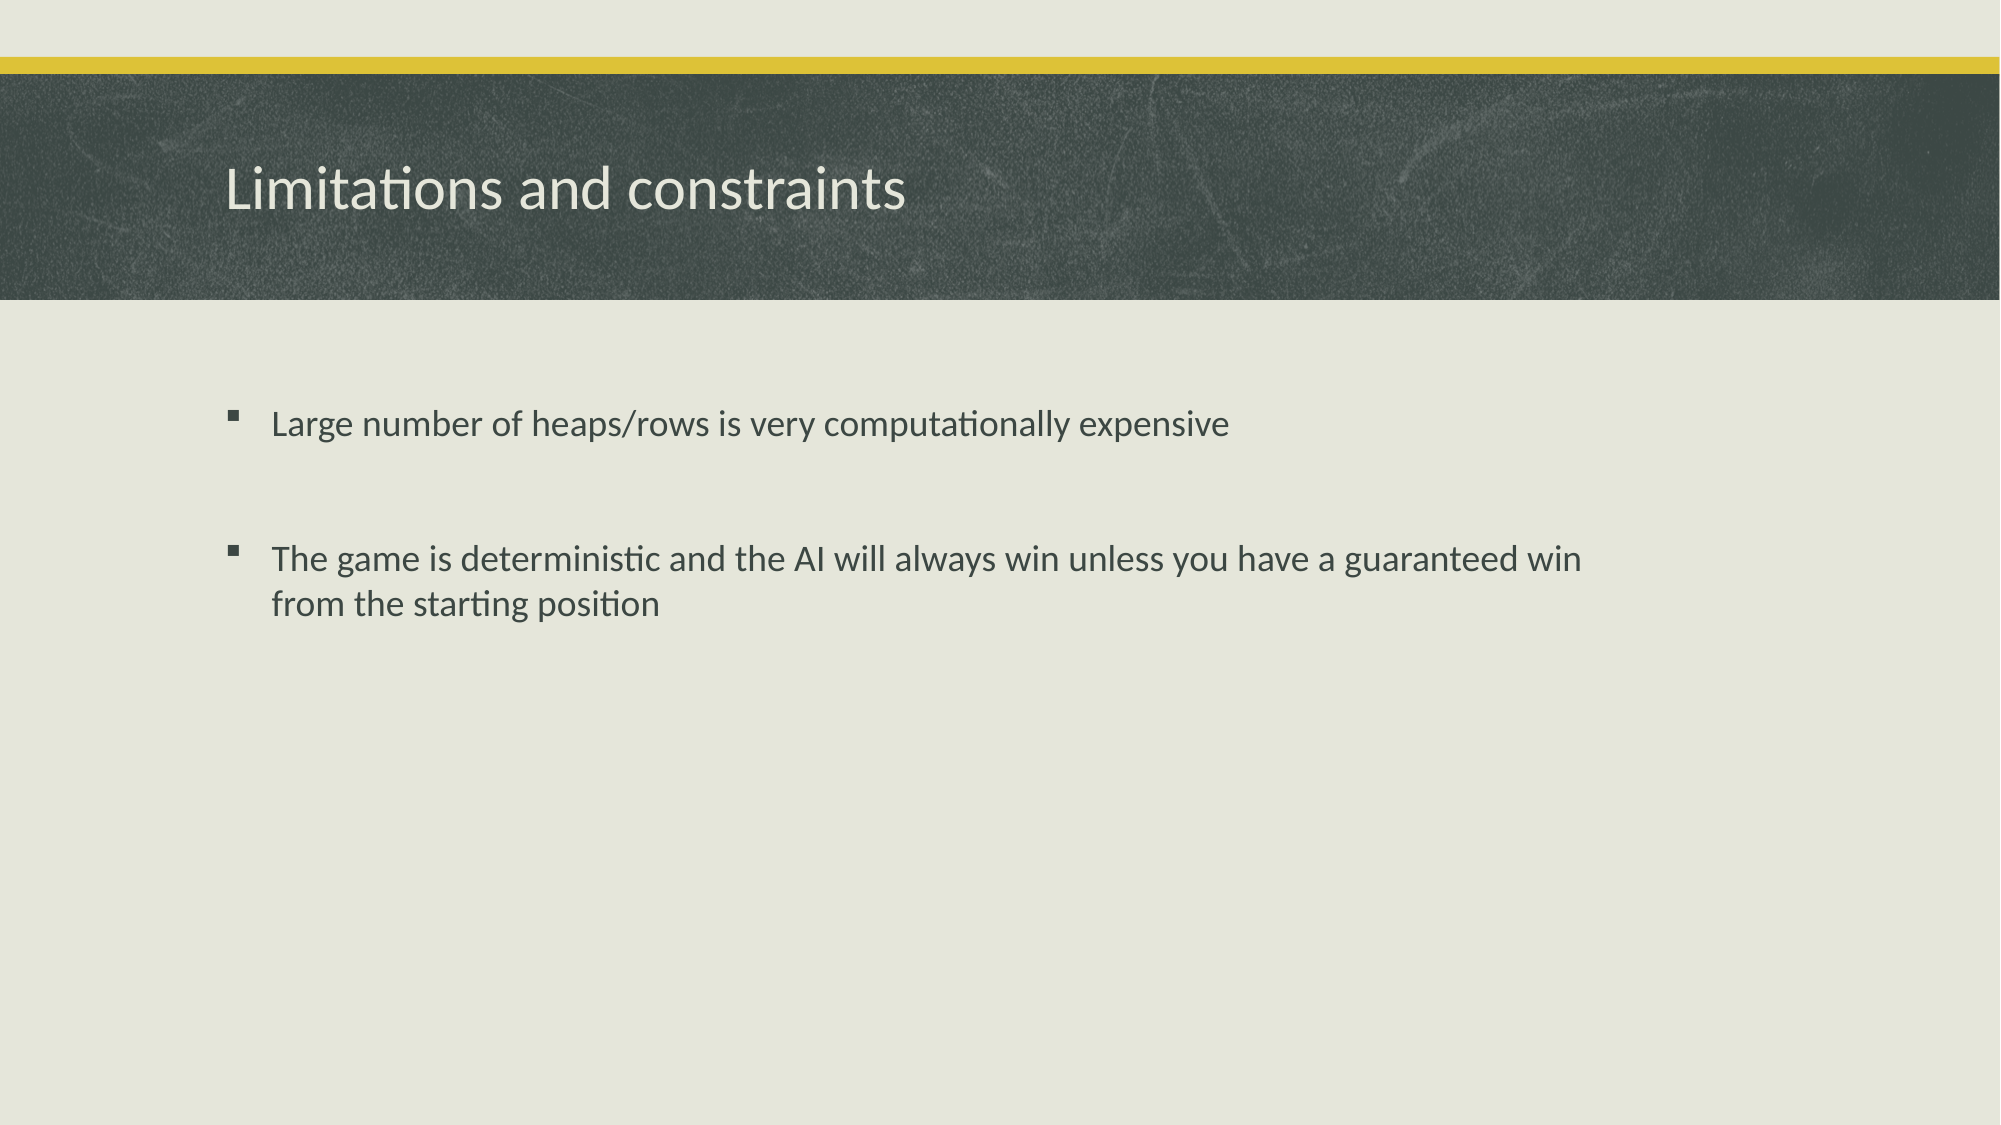

# Limitations and constraints
Large number of heaps/rows is very computationally expensive

The game is deterministic and the AI will always win unless you have a guaranteed win from the starting position